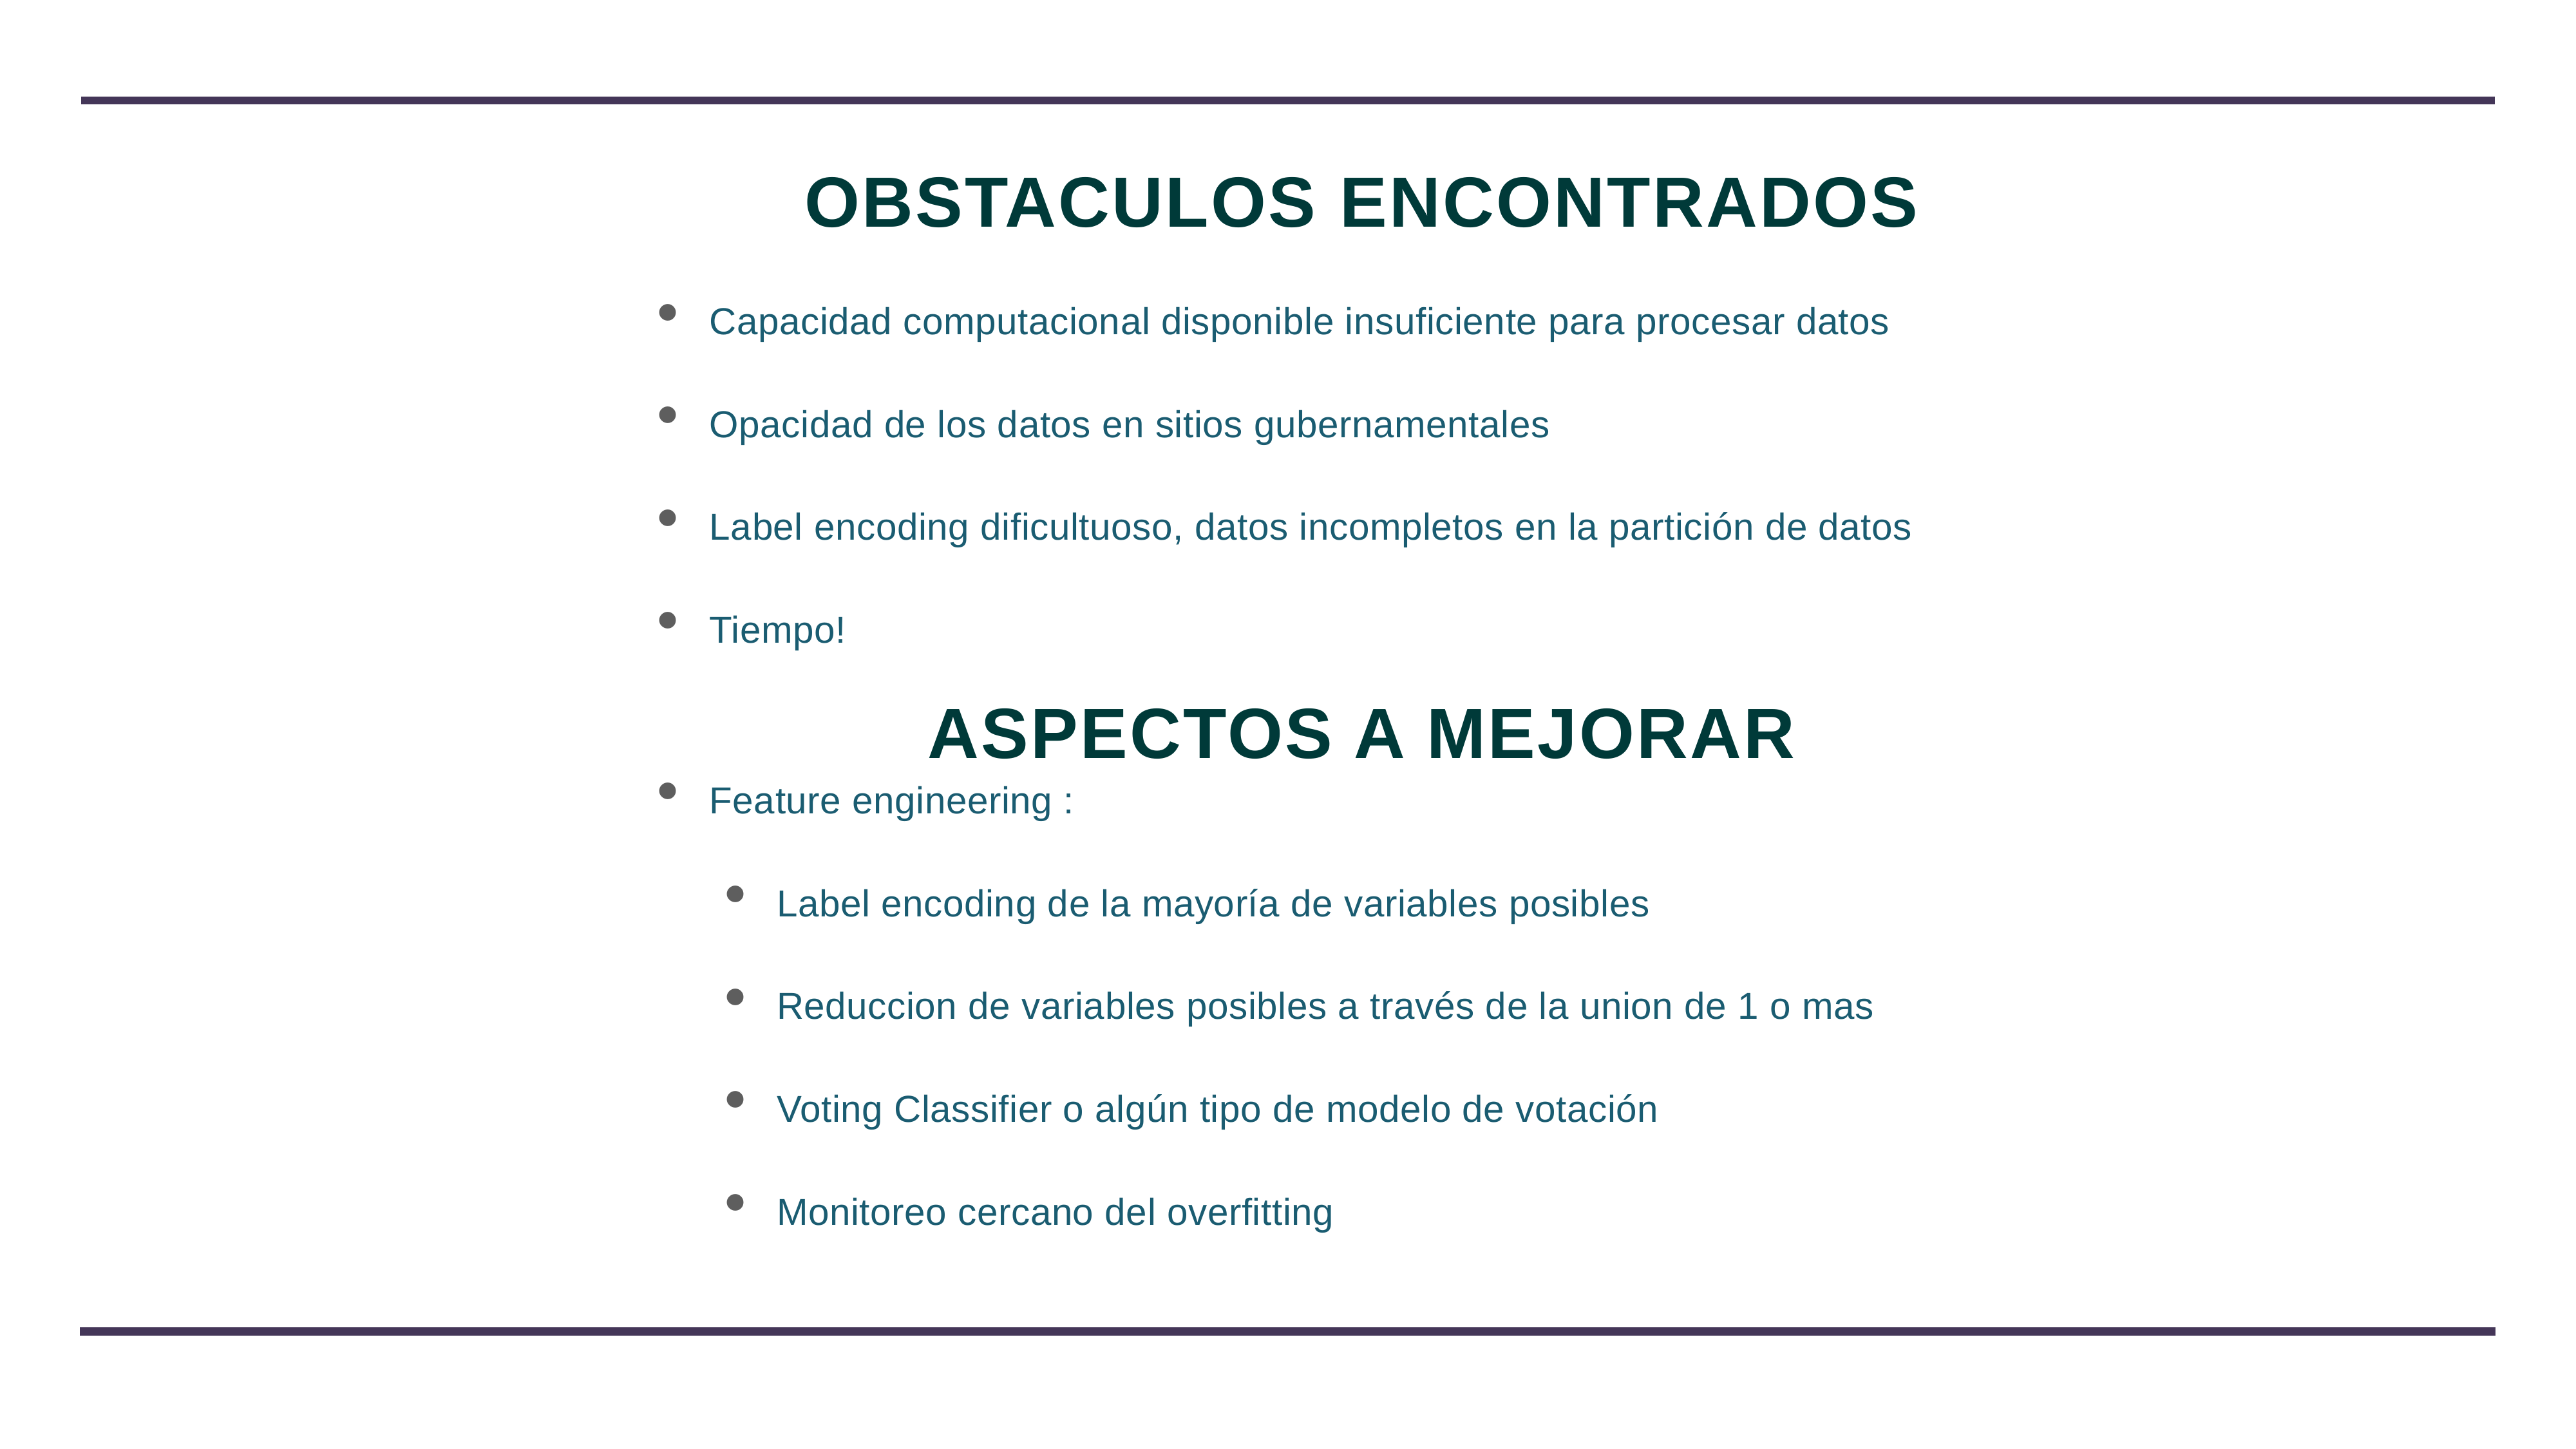

# Obstaculos encontrados
Capacidad computacional disponible insuficiente para procesar datos
Opacidad de los datos en sitios gubernamentales
Label encoding dificultuoso, datos incompletos en la partición de datos
Tiempo!
Aspectos a mejorar
Feature engineering :
Label encoding de la mayoría de variables posibles
Reduccion de variables posibles a través de la union de 1 o mas
Voting Classifier o algún tipo de modelo de votación
Monitoreo cercano del overfitting